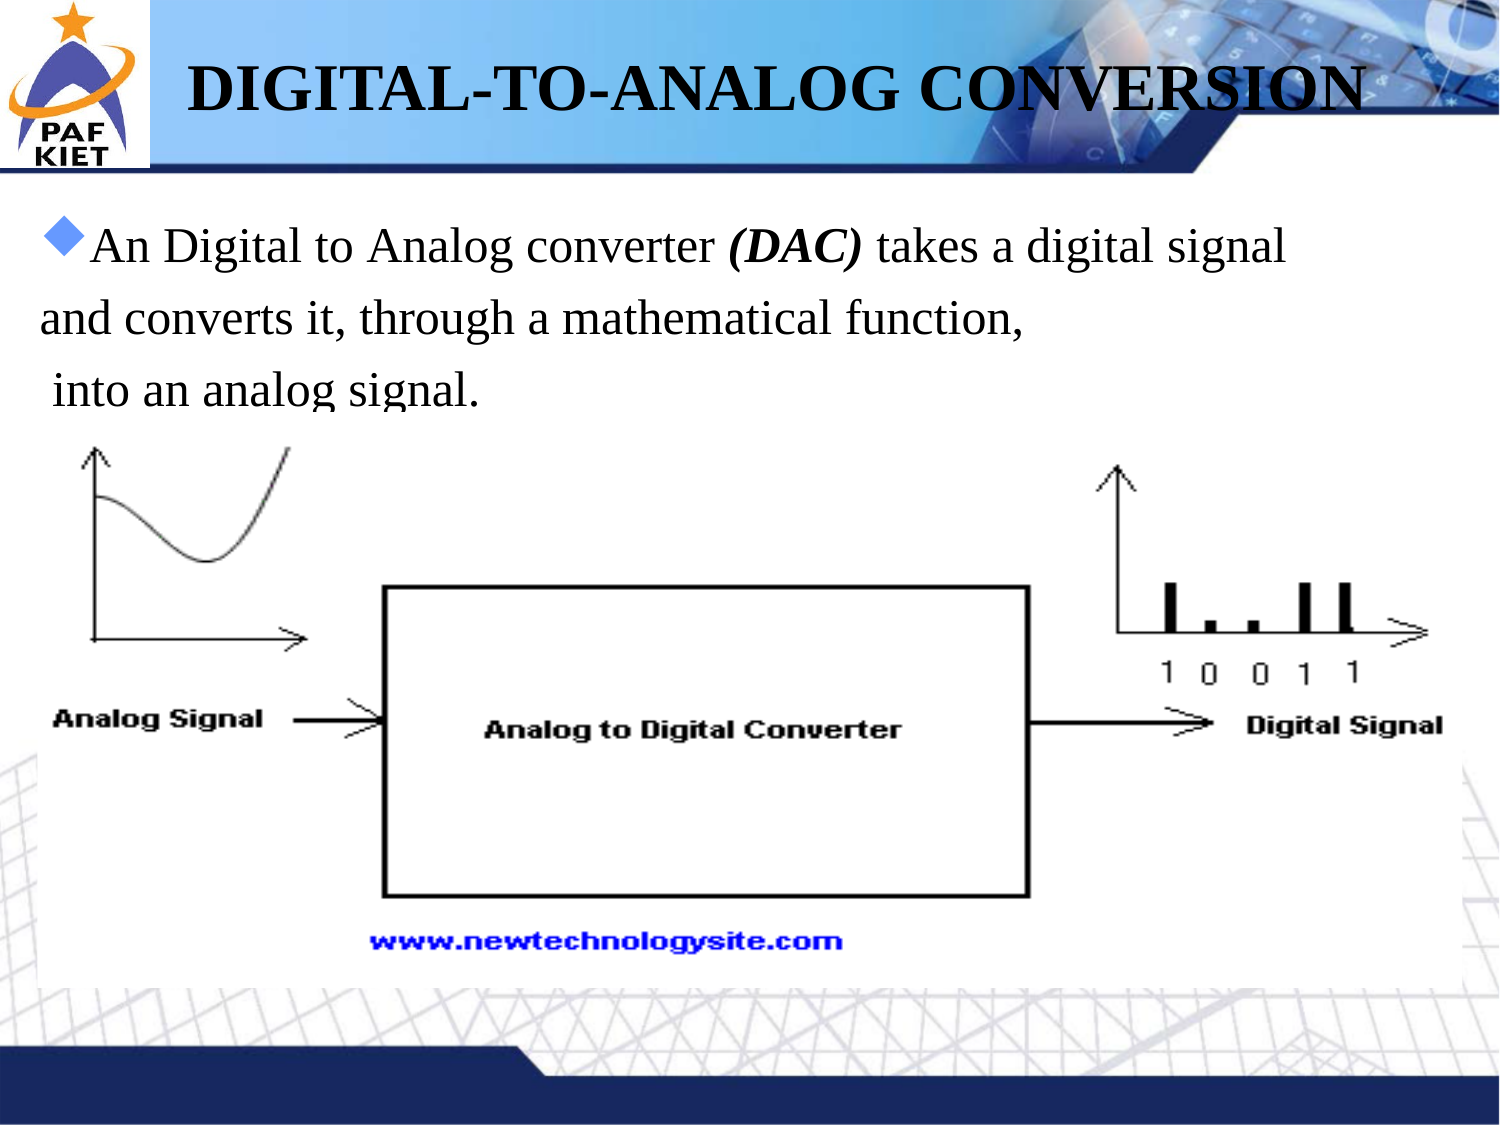

# DIGITAL-TO-ANALOG CONVERSION
An Digital to Analog converter (DAC) takes a digital signal and converts it, through a mathematical function,

into an analog signal.